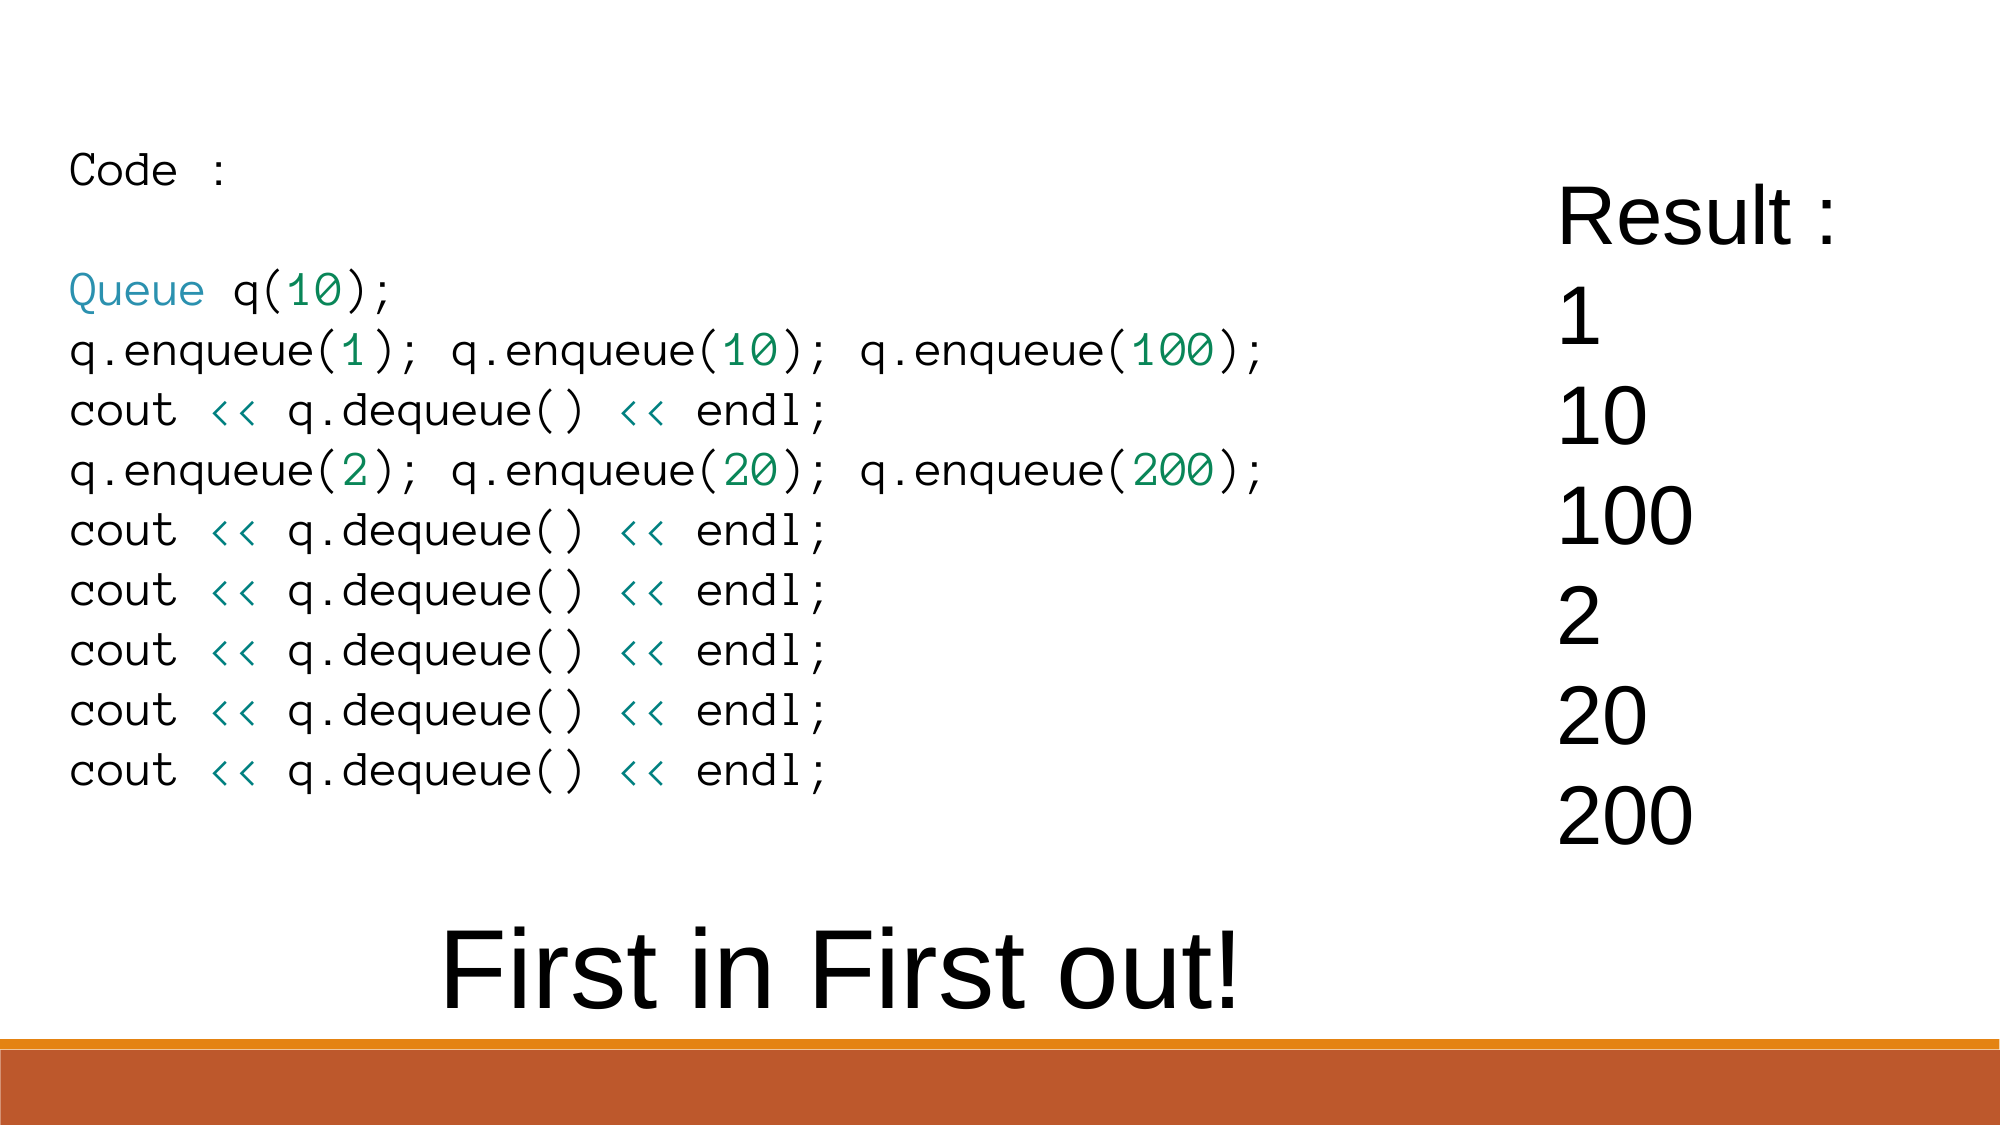

Code :

Queue q(10);
q.enqueue(1); q.enqueue(10); q.enqueue(100);
cout << q.dequeue() << endl;
q.enqueue(2); q.enqueue(20); q.enqueue(200);
cout << q.dequeue() << endl;
cout << q.dequeue() << endl;
cout << q.dequeue() << endl;
cout << q.dequeue() << endl;
cout << q.dequeue() << endl;
Result :
1
10
100
2
20
200
First in First out!